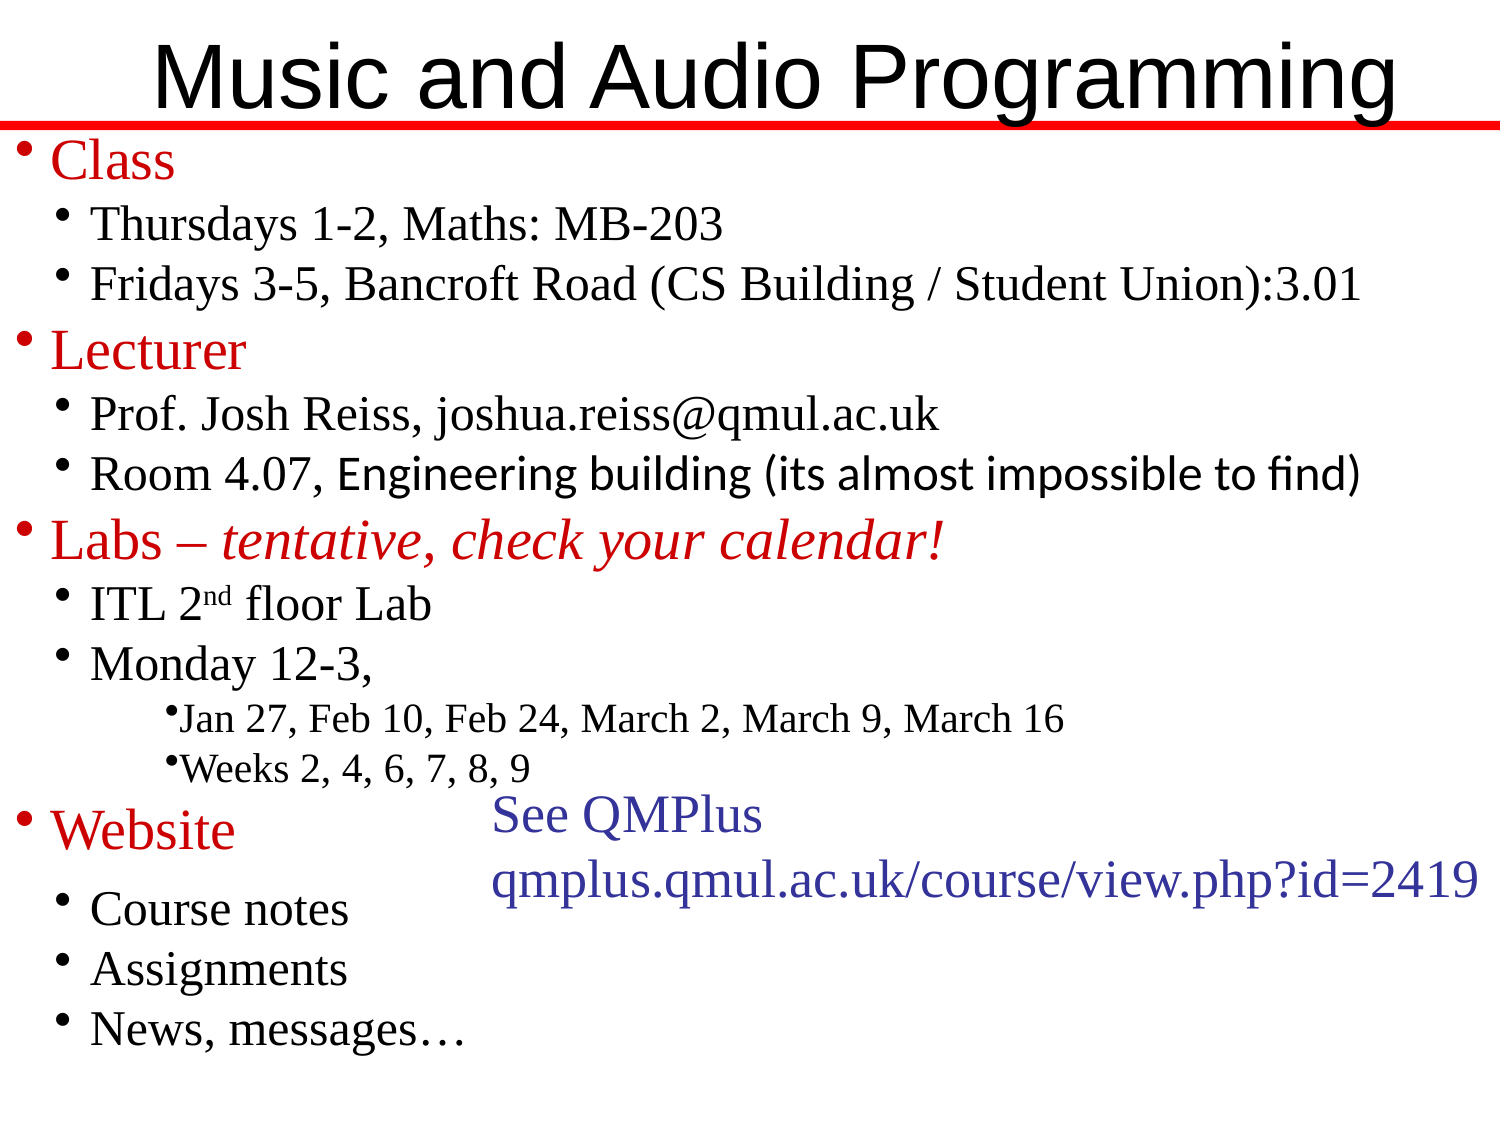

Music and Audio Programming

Class
Thursdays 1-2, Maths: MB-203
Fridays 3-5, Bancroft Road (CS Building / Student Union):3.01
Lecturer
Prof. Josh Reiss, joshua.reiss@qmul.ac.uk
Room 4.07, Engineering building (its almost impossible to find)
Labs – tentative, check your calendar!
ITL 2nd floor Lab
Monday 12-3,
Jan 27, Feb 10, Feb 24, March 2, March 9, March 16
Weeks 2, 4, 6, 7, 8, 9
Website

Course notes
Assignments
News, messages…

See QMPlus
qmplus.qmul.ac.uk/course/view.php?id=2419